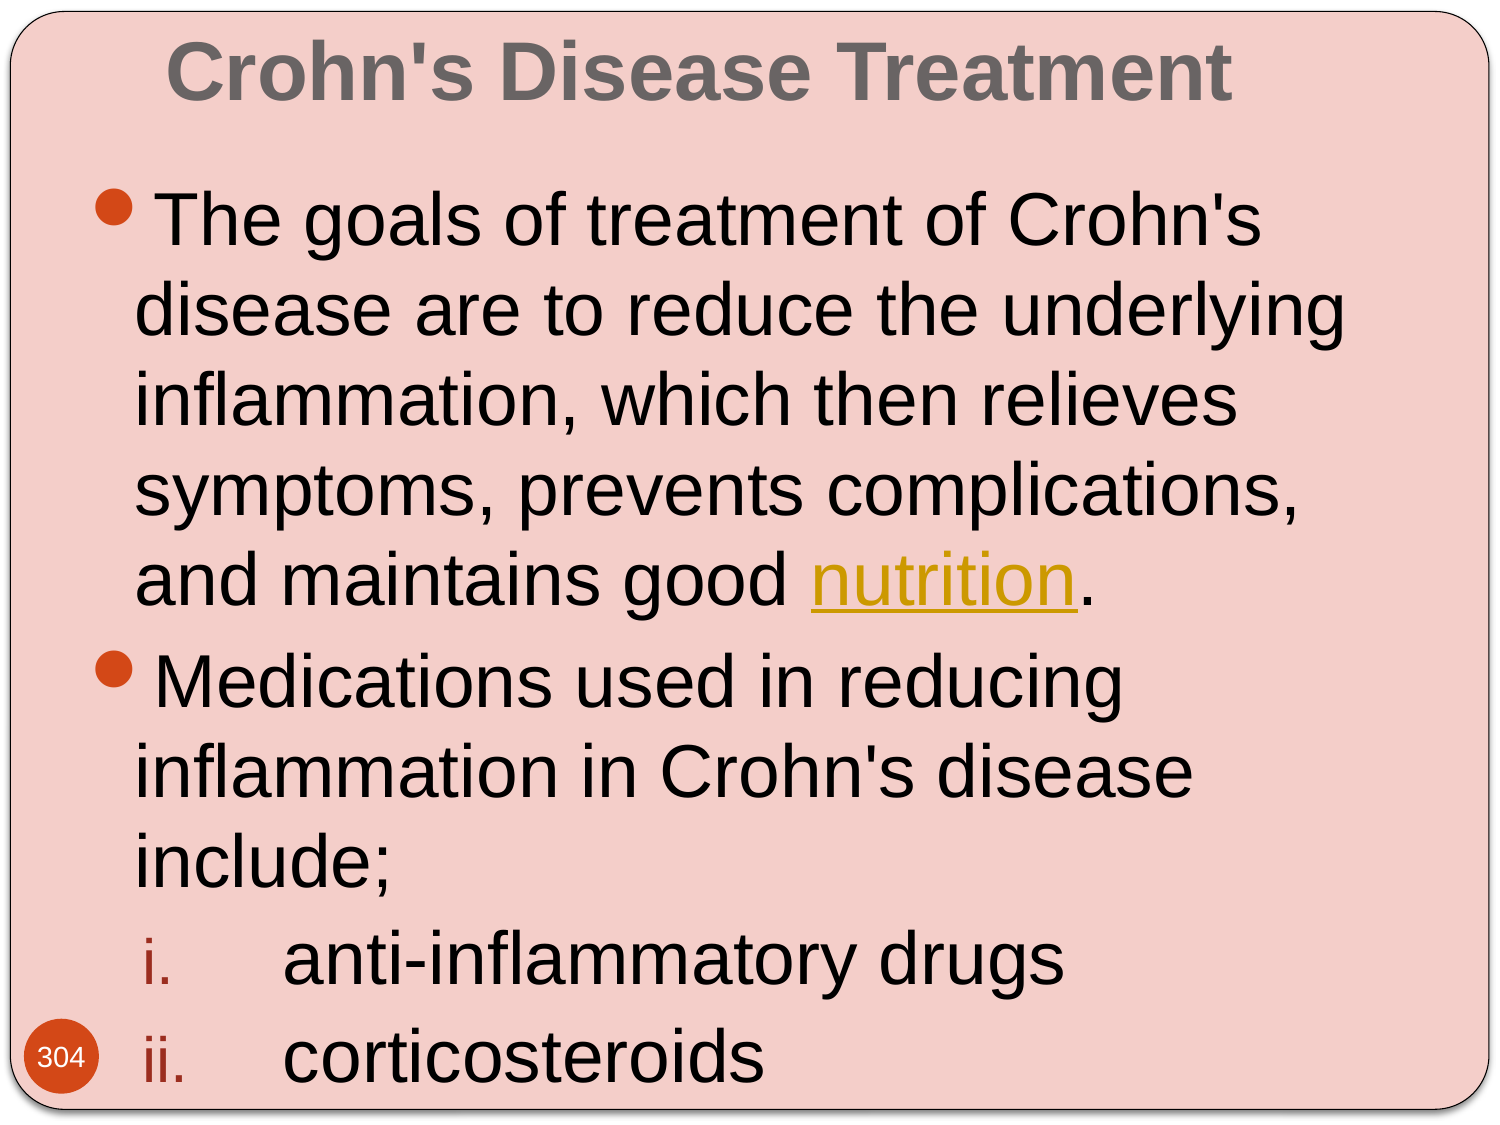

# Crohn's Disease Treatment
The goals of treatment of Crohn's disease are to reduce the underlying inflammation, which then relieves symptoms, prevents complications, and maintains good nutrition.
Medications used in reducing inflammation in Crohn's disease include;
anti-inflammatory drugs
corticosteroids
immunosuppressants
antibiotics.
304